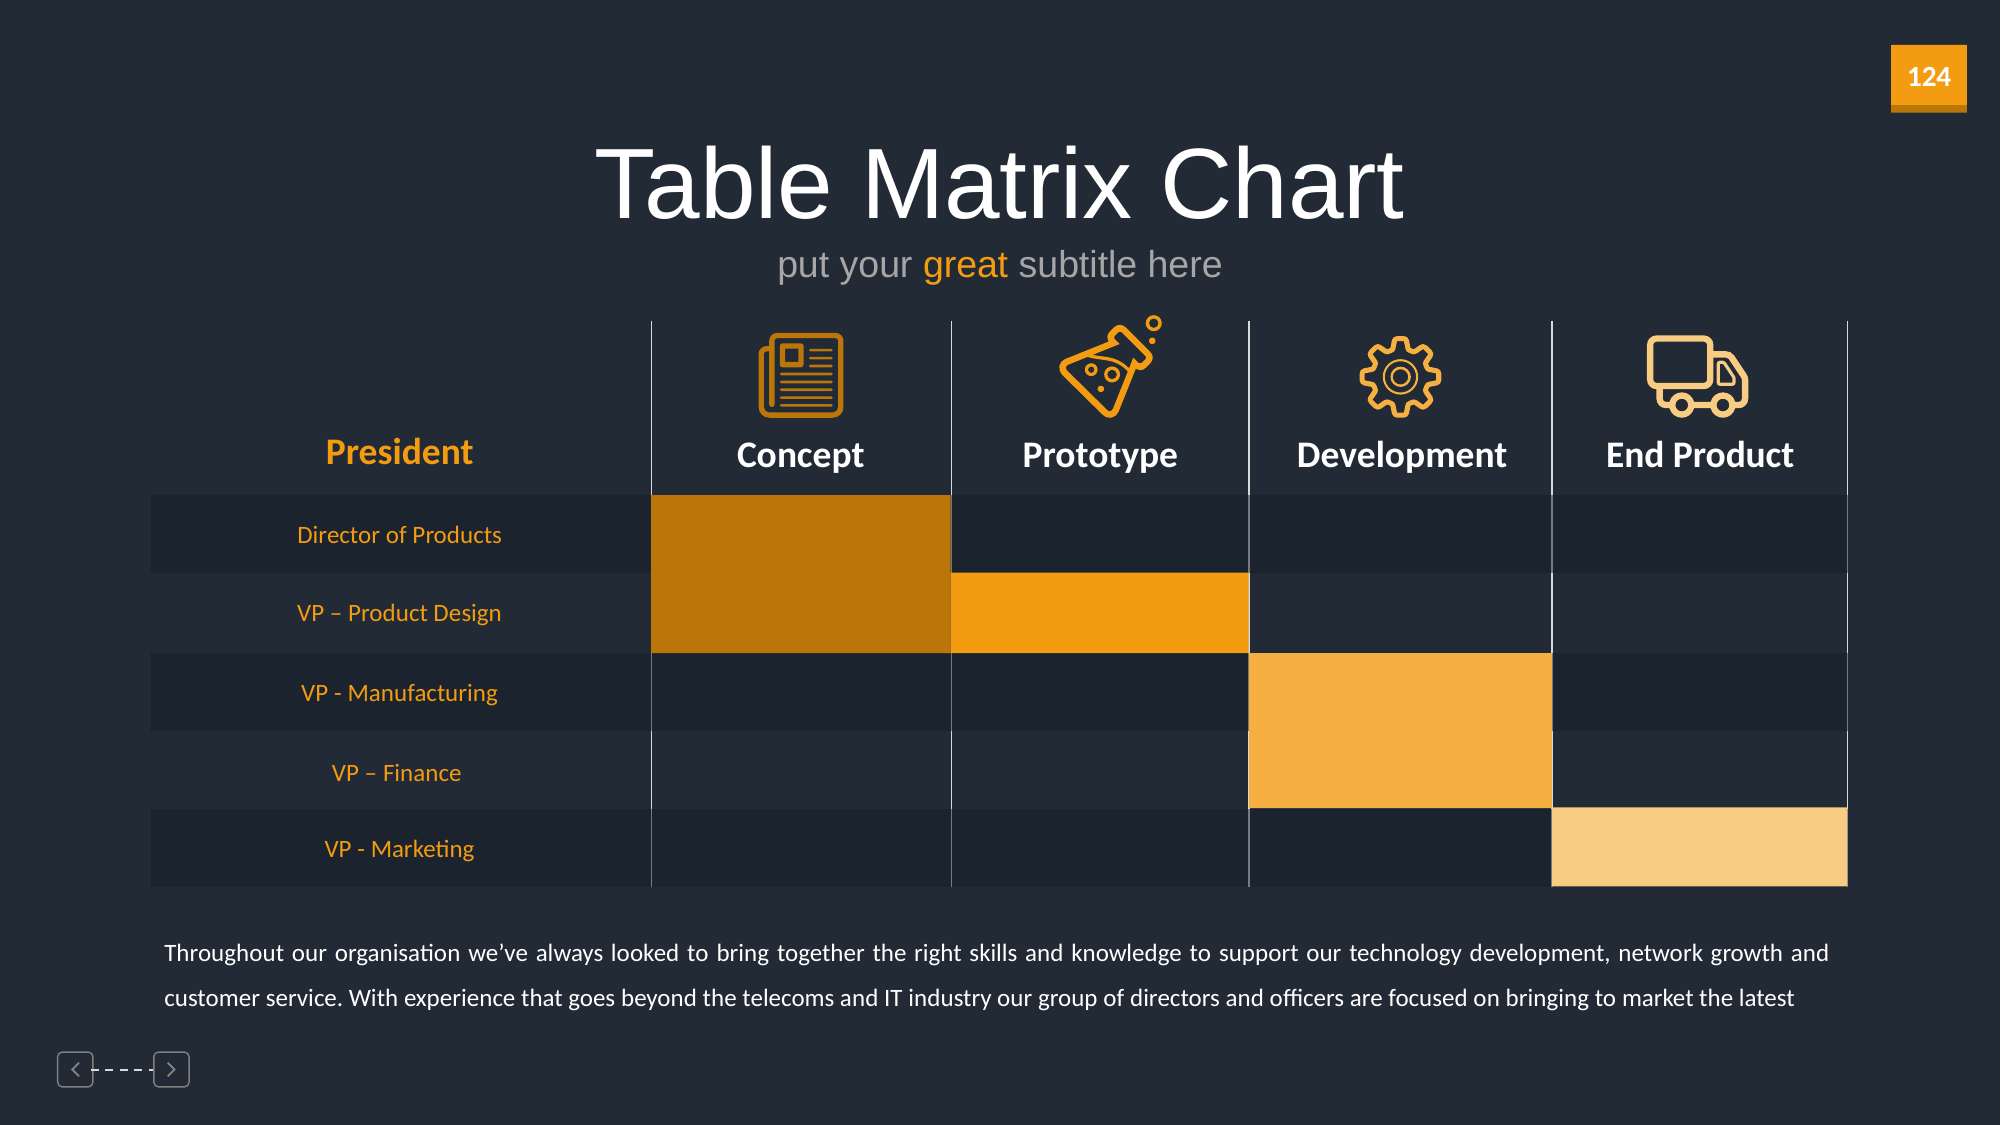

Table Matrix Chart
put your great subtitle here

President
Concept
Prototype
Development
End Product

Director of Products

VP – Product Design

VP - Manufacturing

VP – Finance

VP - Marketing
Throughout our organisation we’ve always looked to bring together the right skills and knowledge to support our technology development, network growth and customer service. With experience that goes beyond the telecoms and IT industry our group of directors and officers are focused on bringing to market the latest